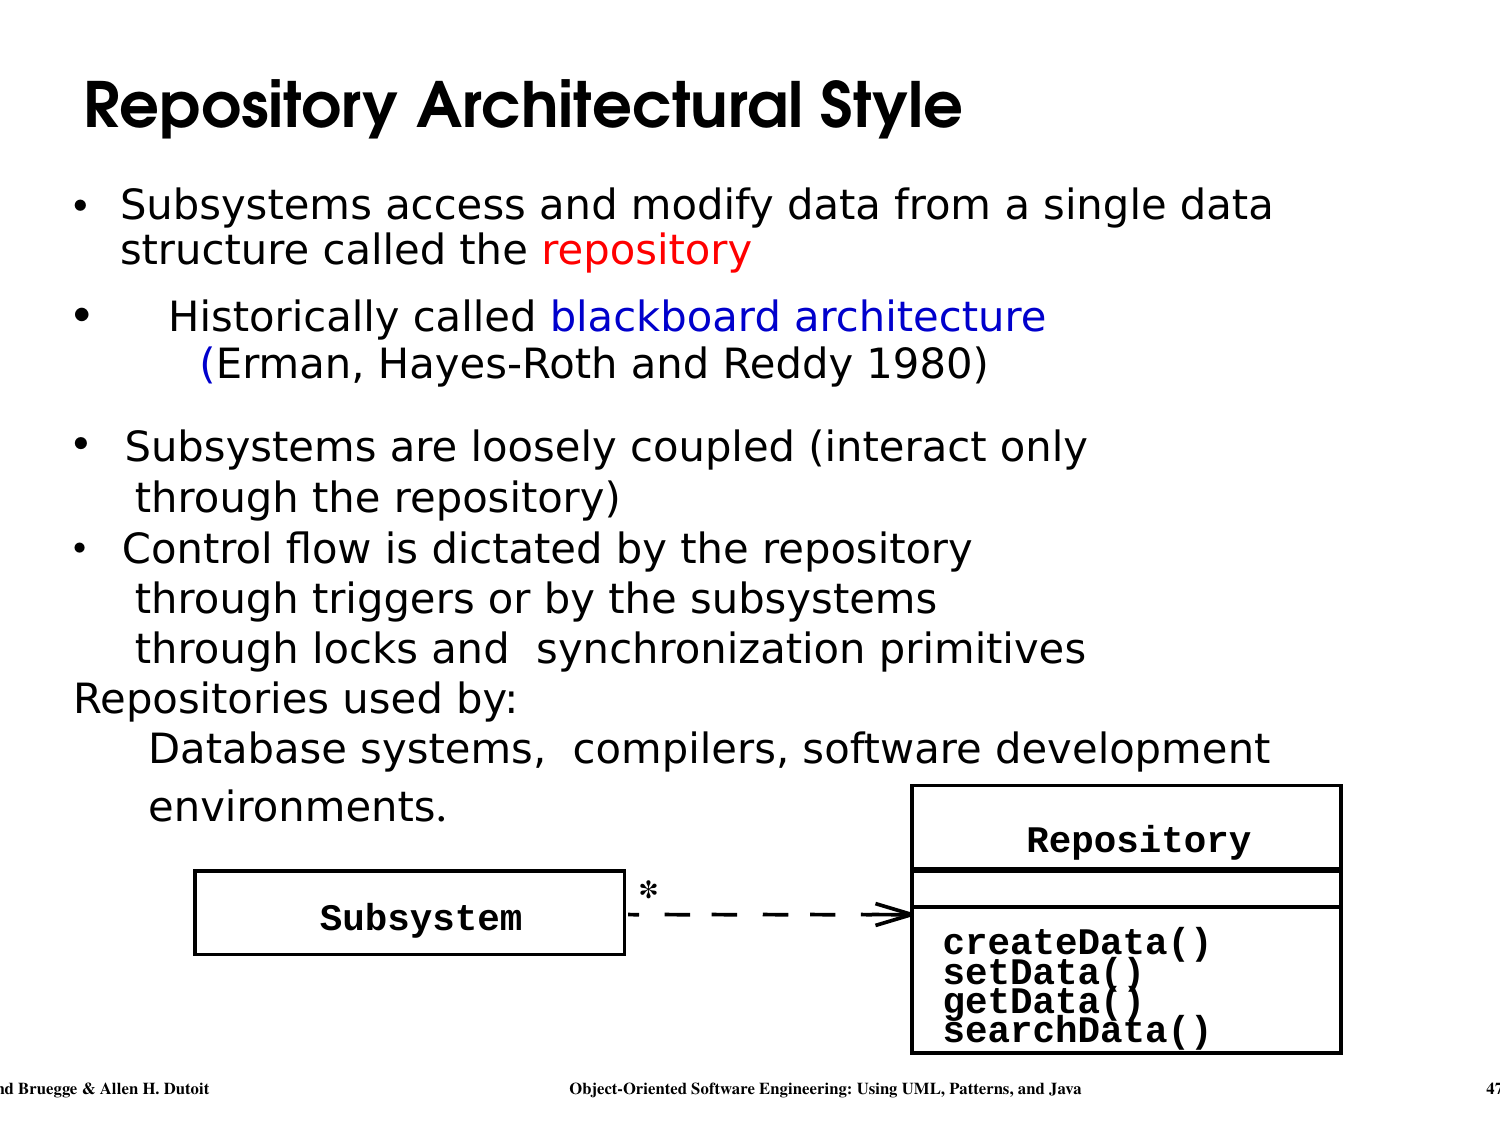

# Repository Architectural Style
Subsystems access and modify data from a single data structure called the repository
   Historically called blackboard architecture
      (Erman, Hayes-Roth and Reddy 1980)

 Subsystems are loosely coupled (interact only
  through the repository)
 Control flow is dictated by the repository
  through triggers or by the subsystems
  through locks and  synchronization primitives
Repositories used by:
Database systems,  compilers, software development environments.

Repository

Subsystem

createData()
setData()
getData()
searchData()
*